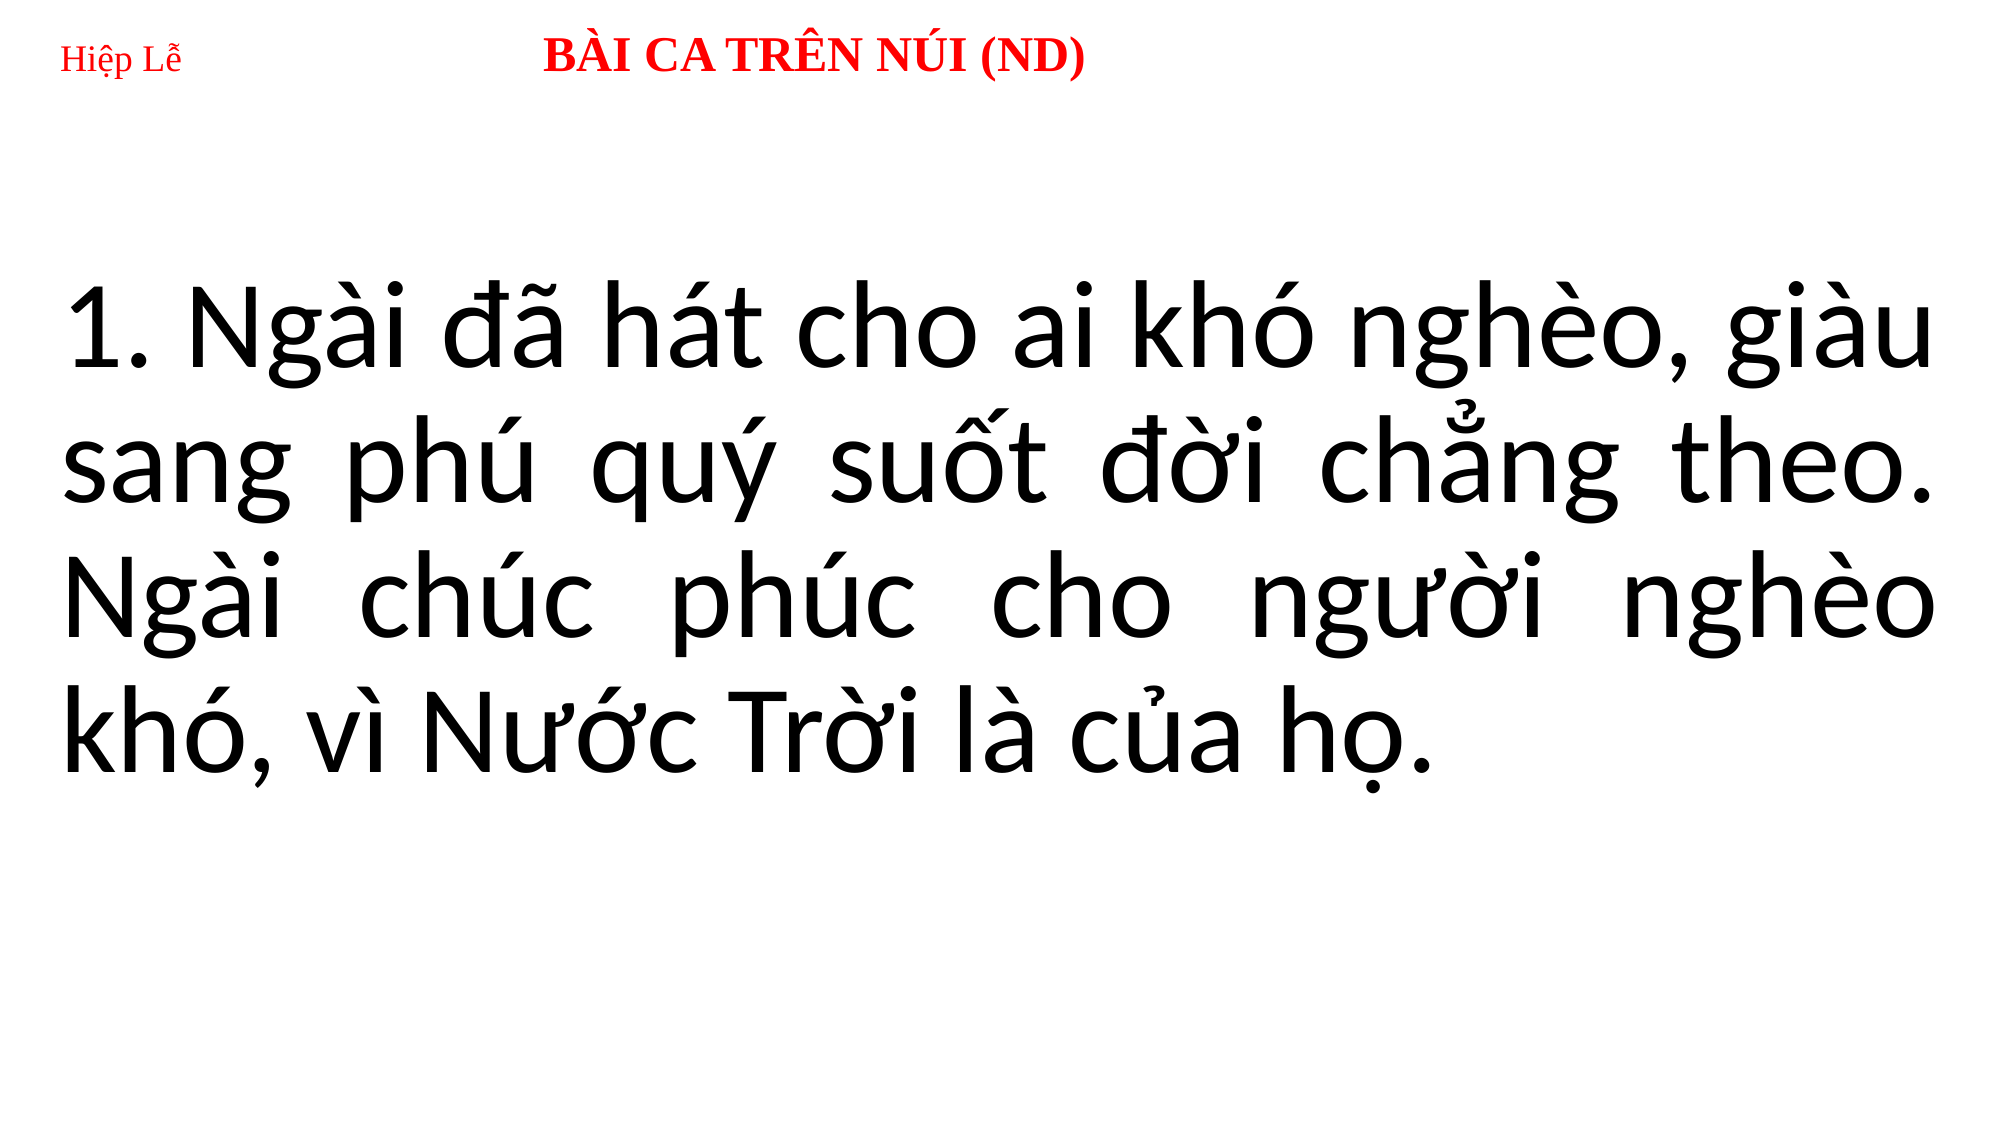

# Hiệp Lễ                                      BÀI CA TRÊN NÚI (ND)
1. Ngài đã hát cho ai khó nghèo, giàu sang phú quý suốt đời chẳng theo. Ngài chúc phúc cho người nghèo khó, vì Nước Trời là của họ.